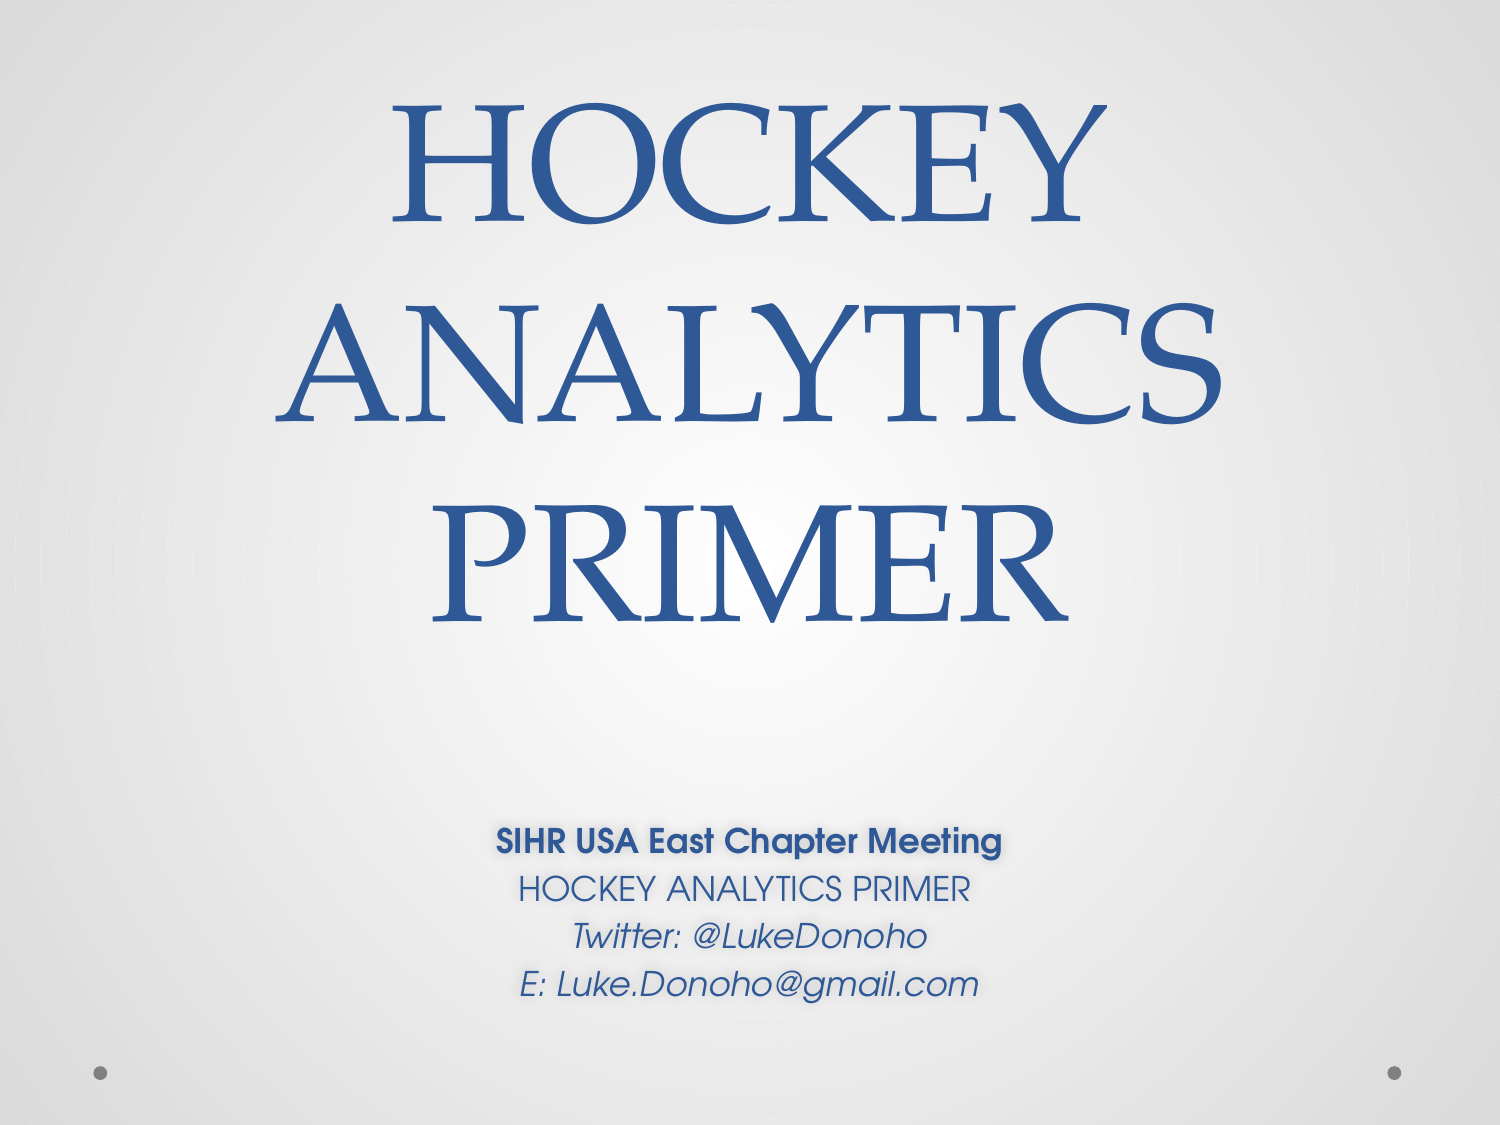

# HOCKEY ANALYTICS PRIMER
SIHR USA East Chapter Meeting
HOCKEY ANALYTICS PRIMER
Twitter: @LukeDonoho
E: Luke.Donoho@gmail.com